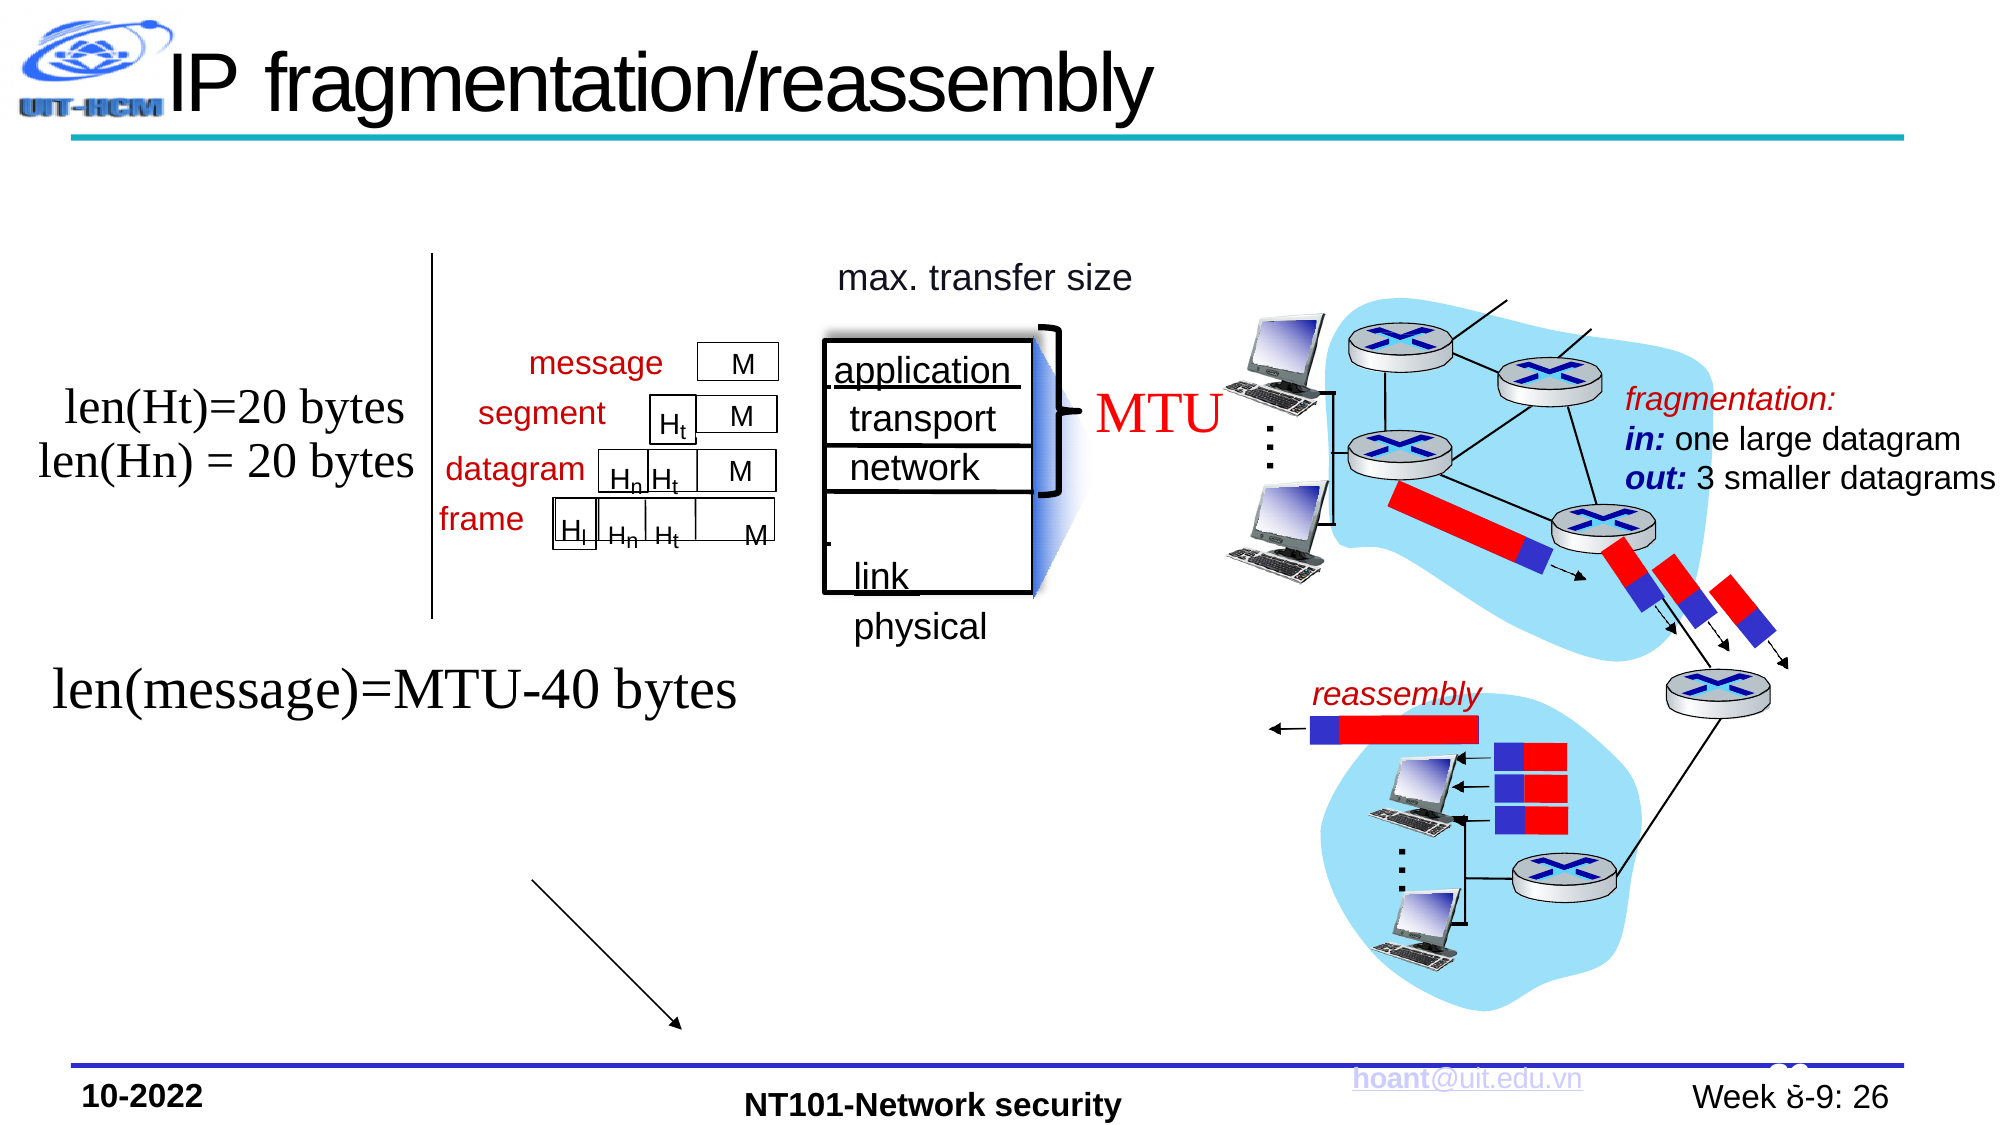

# IP fragmentation/reassembly
max. transfer size

 application  transport  network
message

M

len(Ht)=20 bytes
MTU

fragmentation:
in: one large datagram
out: 3 smaller datagrams
segment

Ht

M

Ht
…
len(Hn) = 20 bytes

datagram

Hn Ht

M

Hn

 		link 	 physical
frame
Hl

Hn  Ht	M

len(message)=MTU-40 bytes

reassembly

…

26
hoant@uit.edu.vn